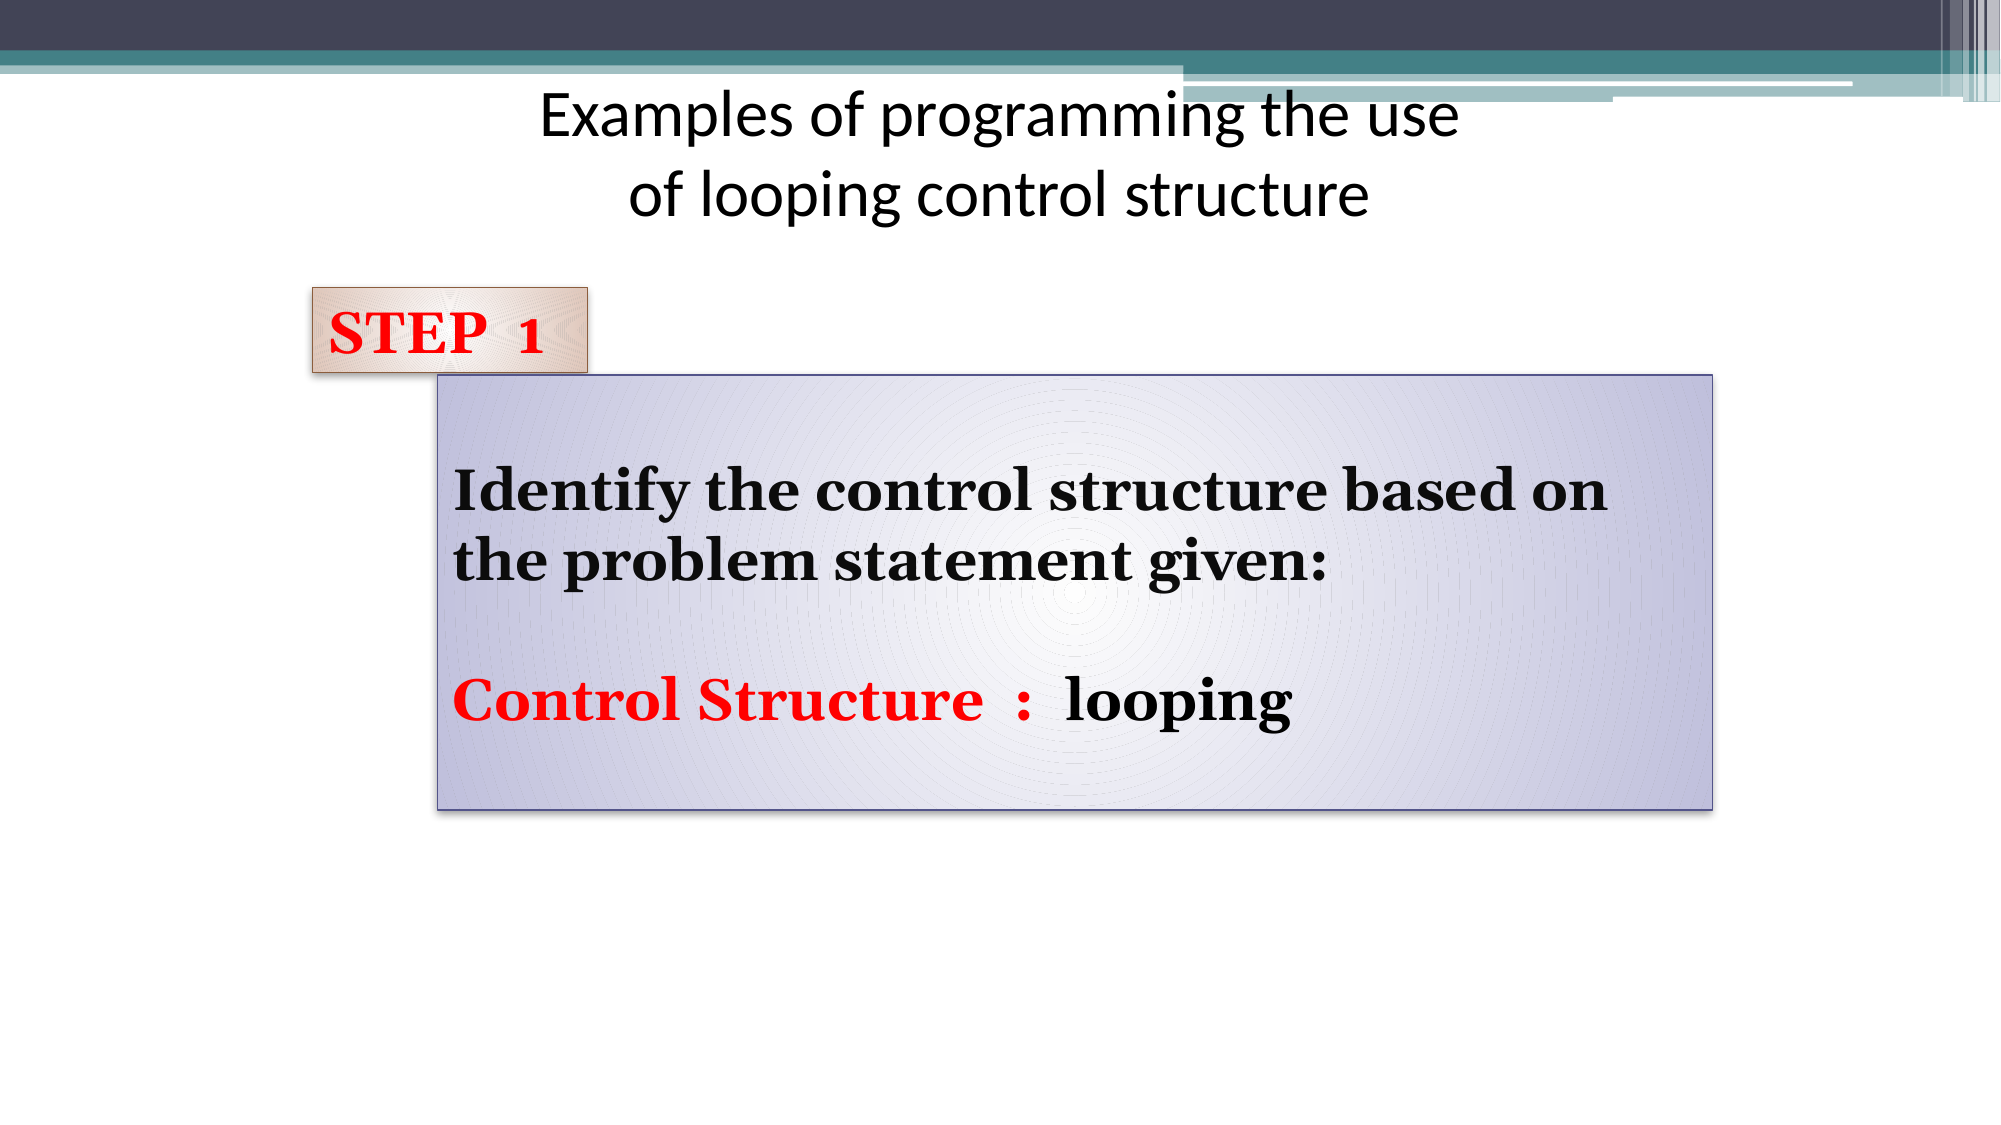

Examples of programming the use of looping control structure
STEP  1

Identify the control structure based on the problem statement given:

Control Structure  :  looping